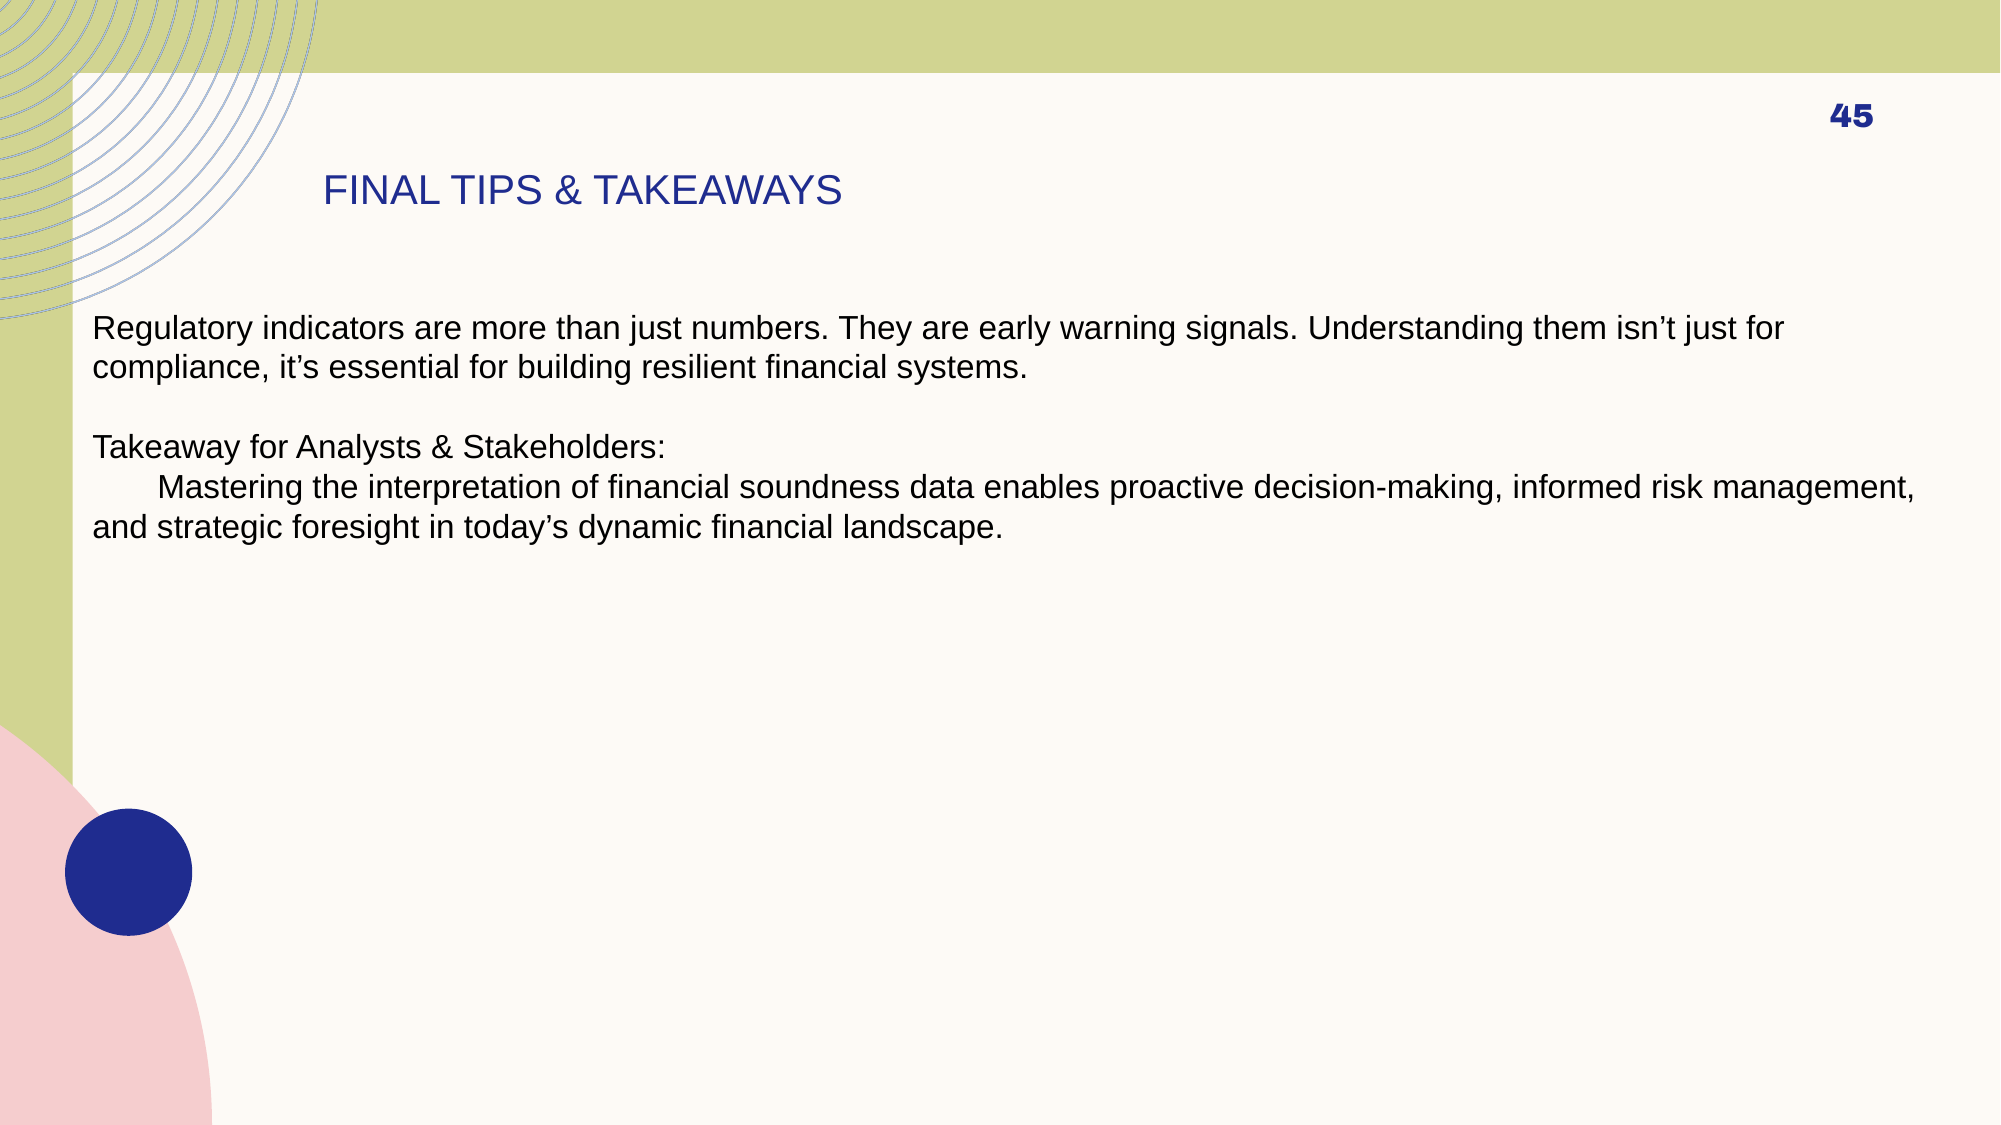

# Final tips & takeaways
45
Regulatory indicators are more than just numbers. They are early warning signals. Understanding them isn’t just for compliance, it’s essential for building resilient financial systems.

Takeaway for Analysts & Stakeholders:
       Mastering the interpretation of financial soundness data enables proactive decision-making, informed risk management, and strategic foresight in today’s dynamic financial landscape.